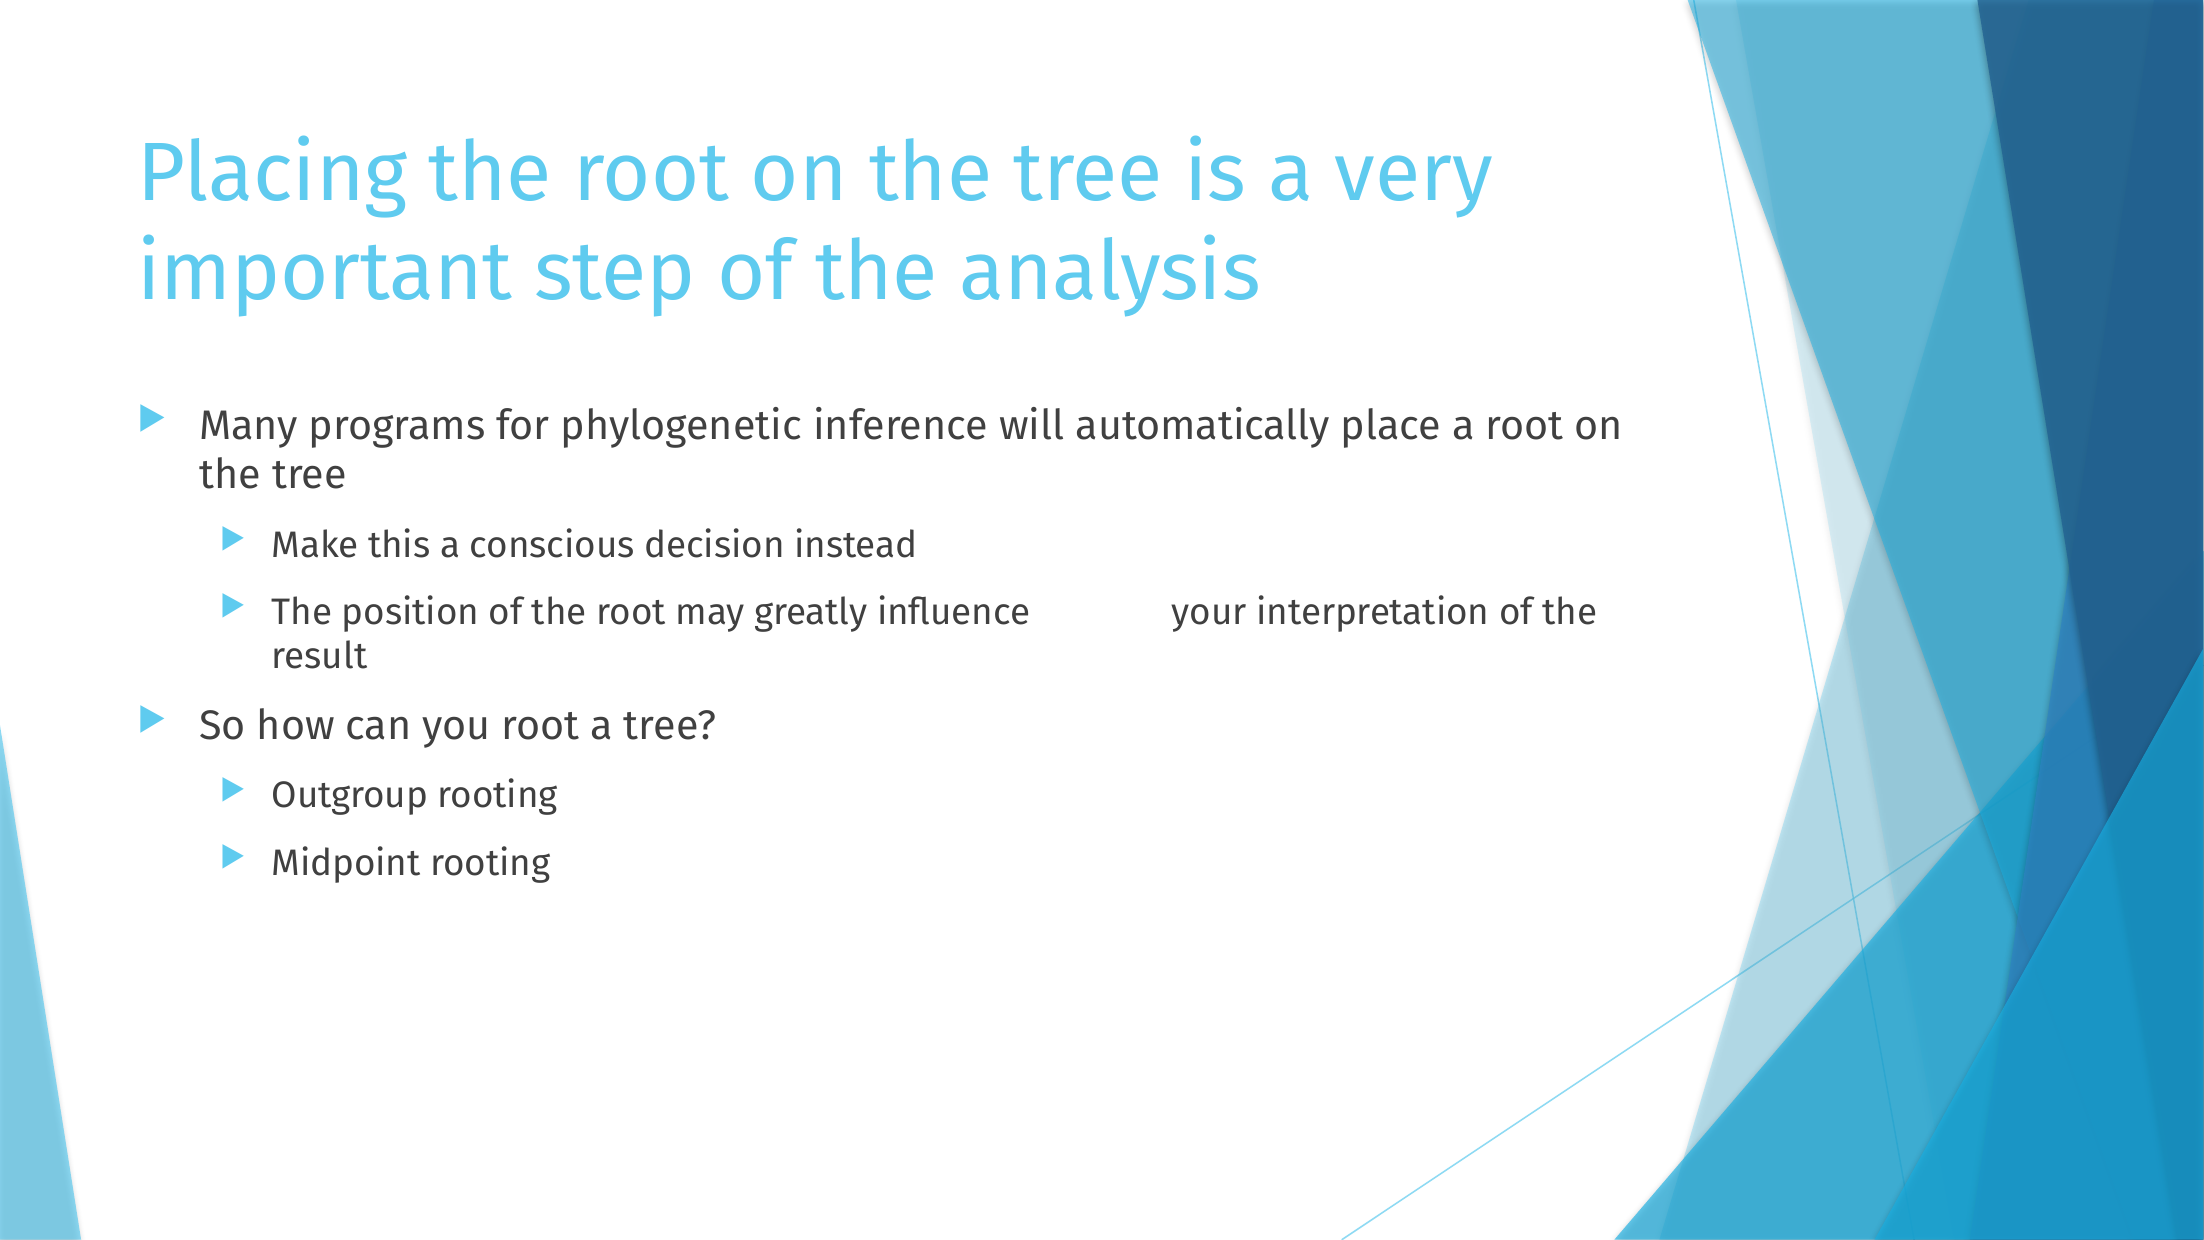

# Placing the root on the tree is a very important step of the analysis
Many programs for phylogenetic inference will automatically place a root on the tree
Make this a conscious decision instead
The position of the root may greatly influence 	your interpretation of the result
So how can you root a tree?
Outgroup rooting
Midpoint rooting